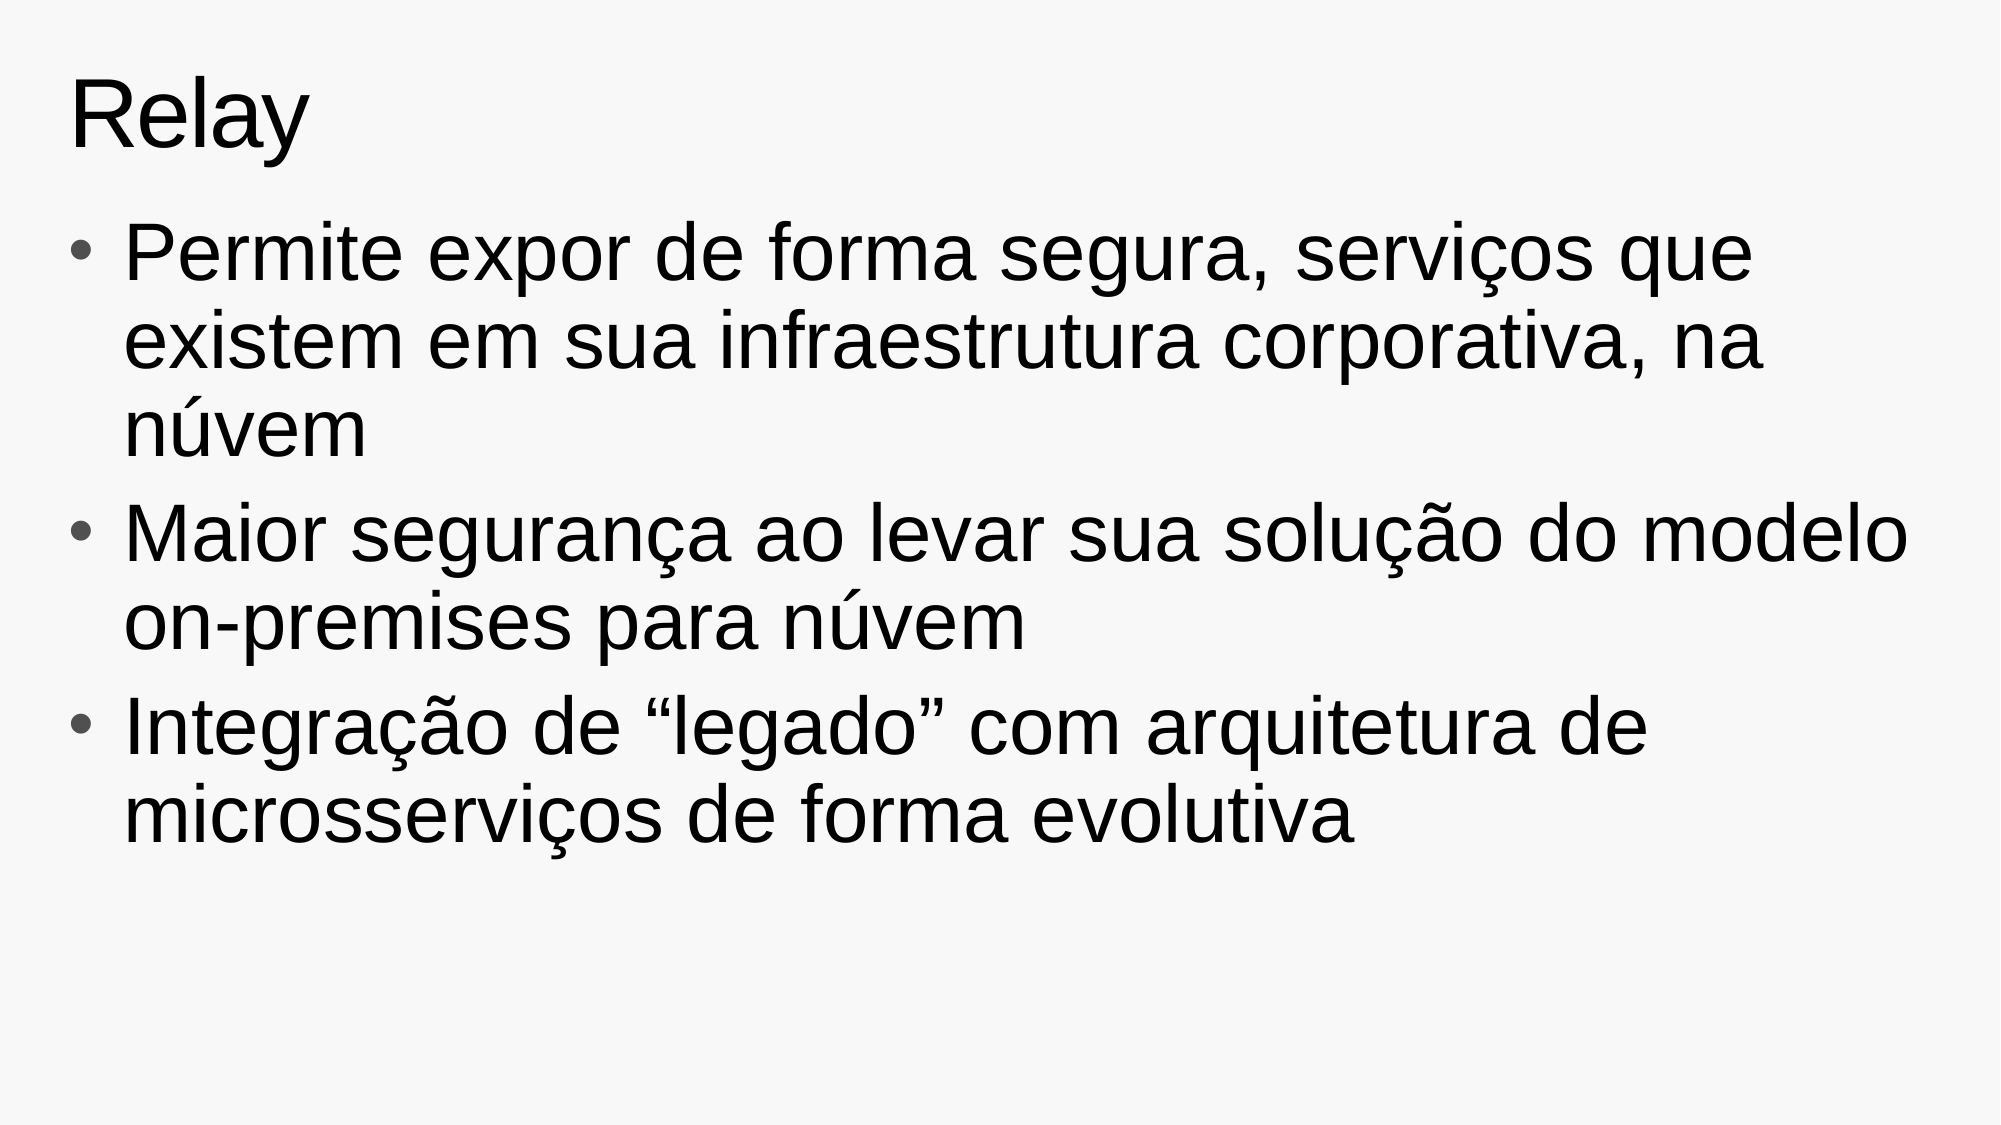

# Relay
Permite expor de forma segura, serviços que existem em sua infraestrutura corporativa, na núvem
Maior segurança ao levar sua solução do modelo on-premises para núvem
Integração de “legado” com arquitetura de microsserviços de forma evolutiva